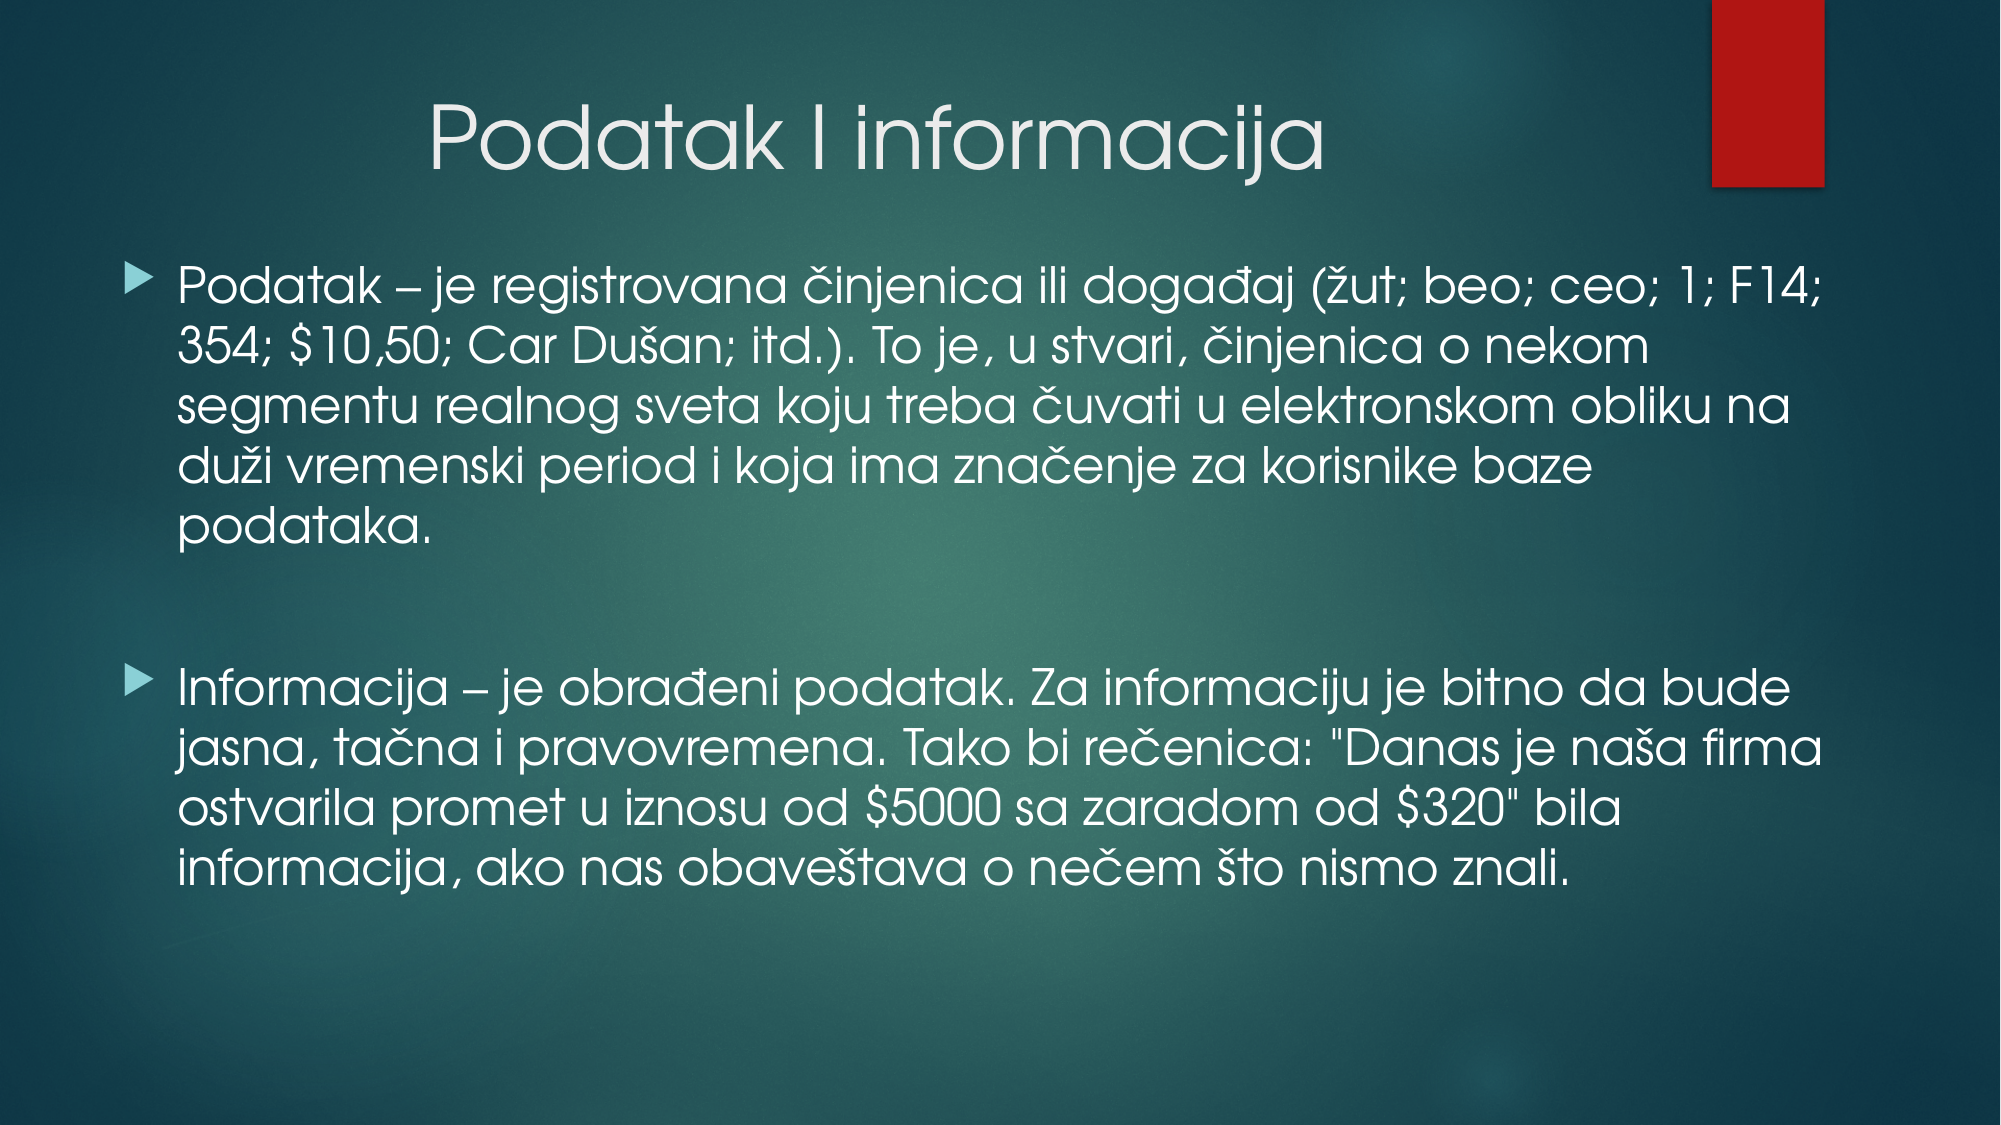

# Podatak I informacija
Podatak – je registrovana činjenica ili događaj (žut; beo; ceo; 1; F14; 354; $10,50; Car Dušan; itd.). To je, u stvari, činjenica o nekom segmentu realnog sveta koju treba čuvati u elektronskom obliku na duži vremenski period i koja ima značenje za korisnike baze podataka.

Informacija – je obrađeni podatak. Za informaciju je bitno da bude jasna, tačna i pravovremena. Tako bi rečenica: "Danas je naša firma ostvarila promet u iznosu od $5000 sa zaradom od $320" bila informacija, ako nas obaveštava o nečem što nismo znali.